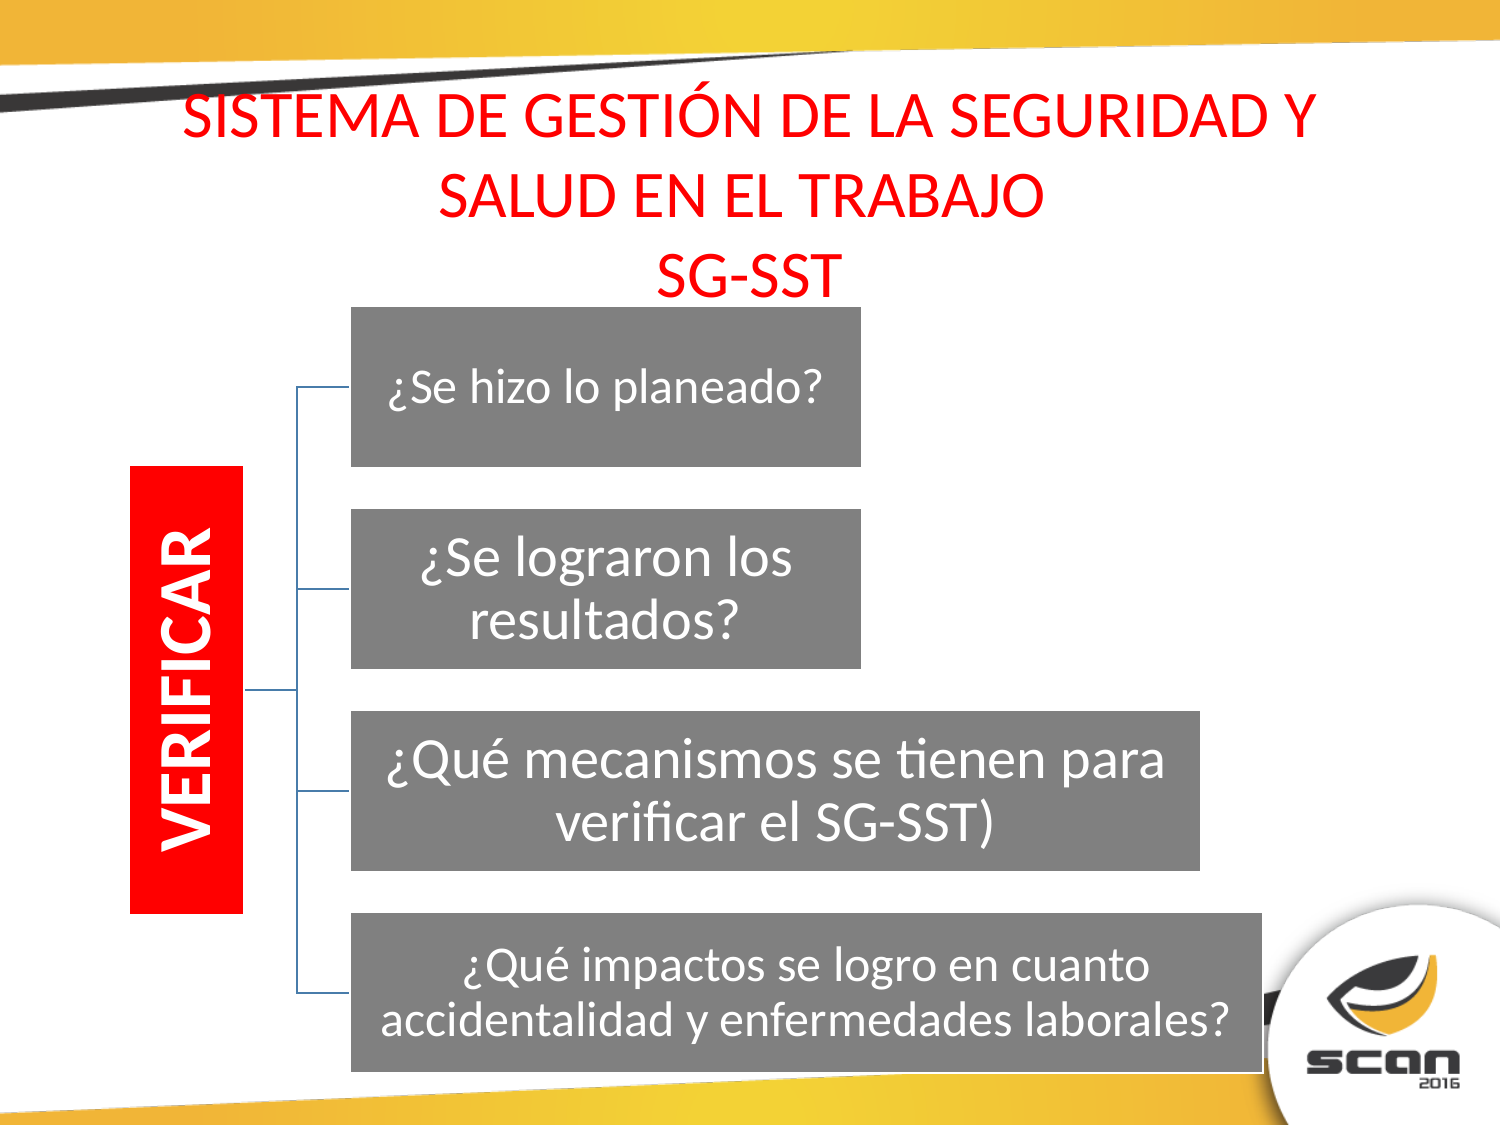

SISTEMA DE GESTIÓN DE LA SEGURIDAD Y SALUD EN EL TRABAJO
SG-SST

VERIFICAR
¿Se hizo lo planeado?
¿Se lograron los resultados?
¿Qué mecanismos se tienen para verificar el SG-SST)
¿Qué impactos se logro en cuanto accidentalidad y enfermedades laborales?